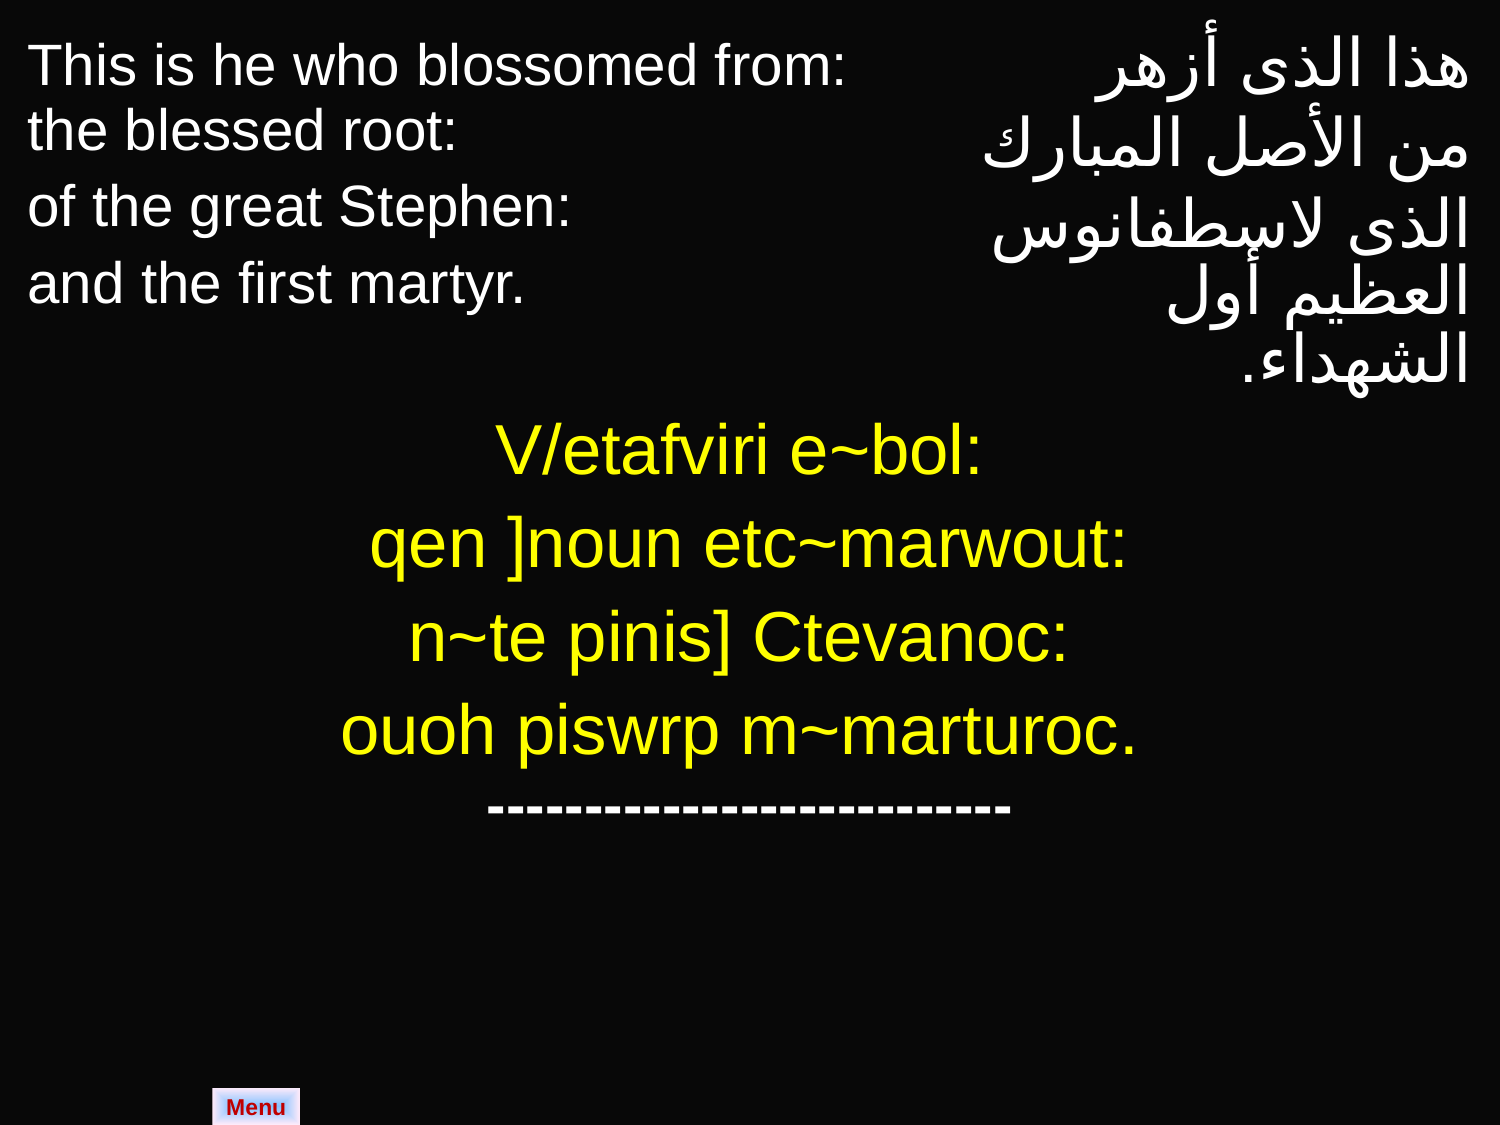

| This is he who blossomed from: the blessed root: of the great Stephen: and the first martyr. | هذا الذى أزهر من الأصل المبارك الذى لاسطفانوس العظيم أول الشهداء. |
| --- | --- |
| V/etafviri e~bol: qen ]noun etc~marwout: n~te pinis] Ctevanoc: ouoh piswrp m~marturoc. |  |
| --------------------------- |  |
Menu